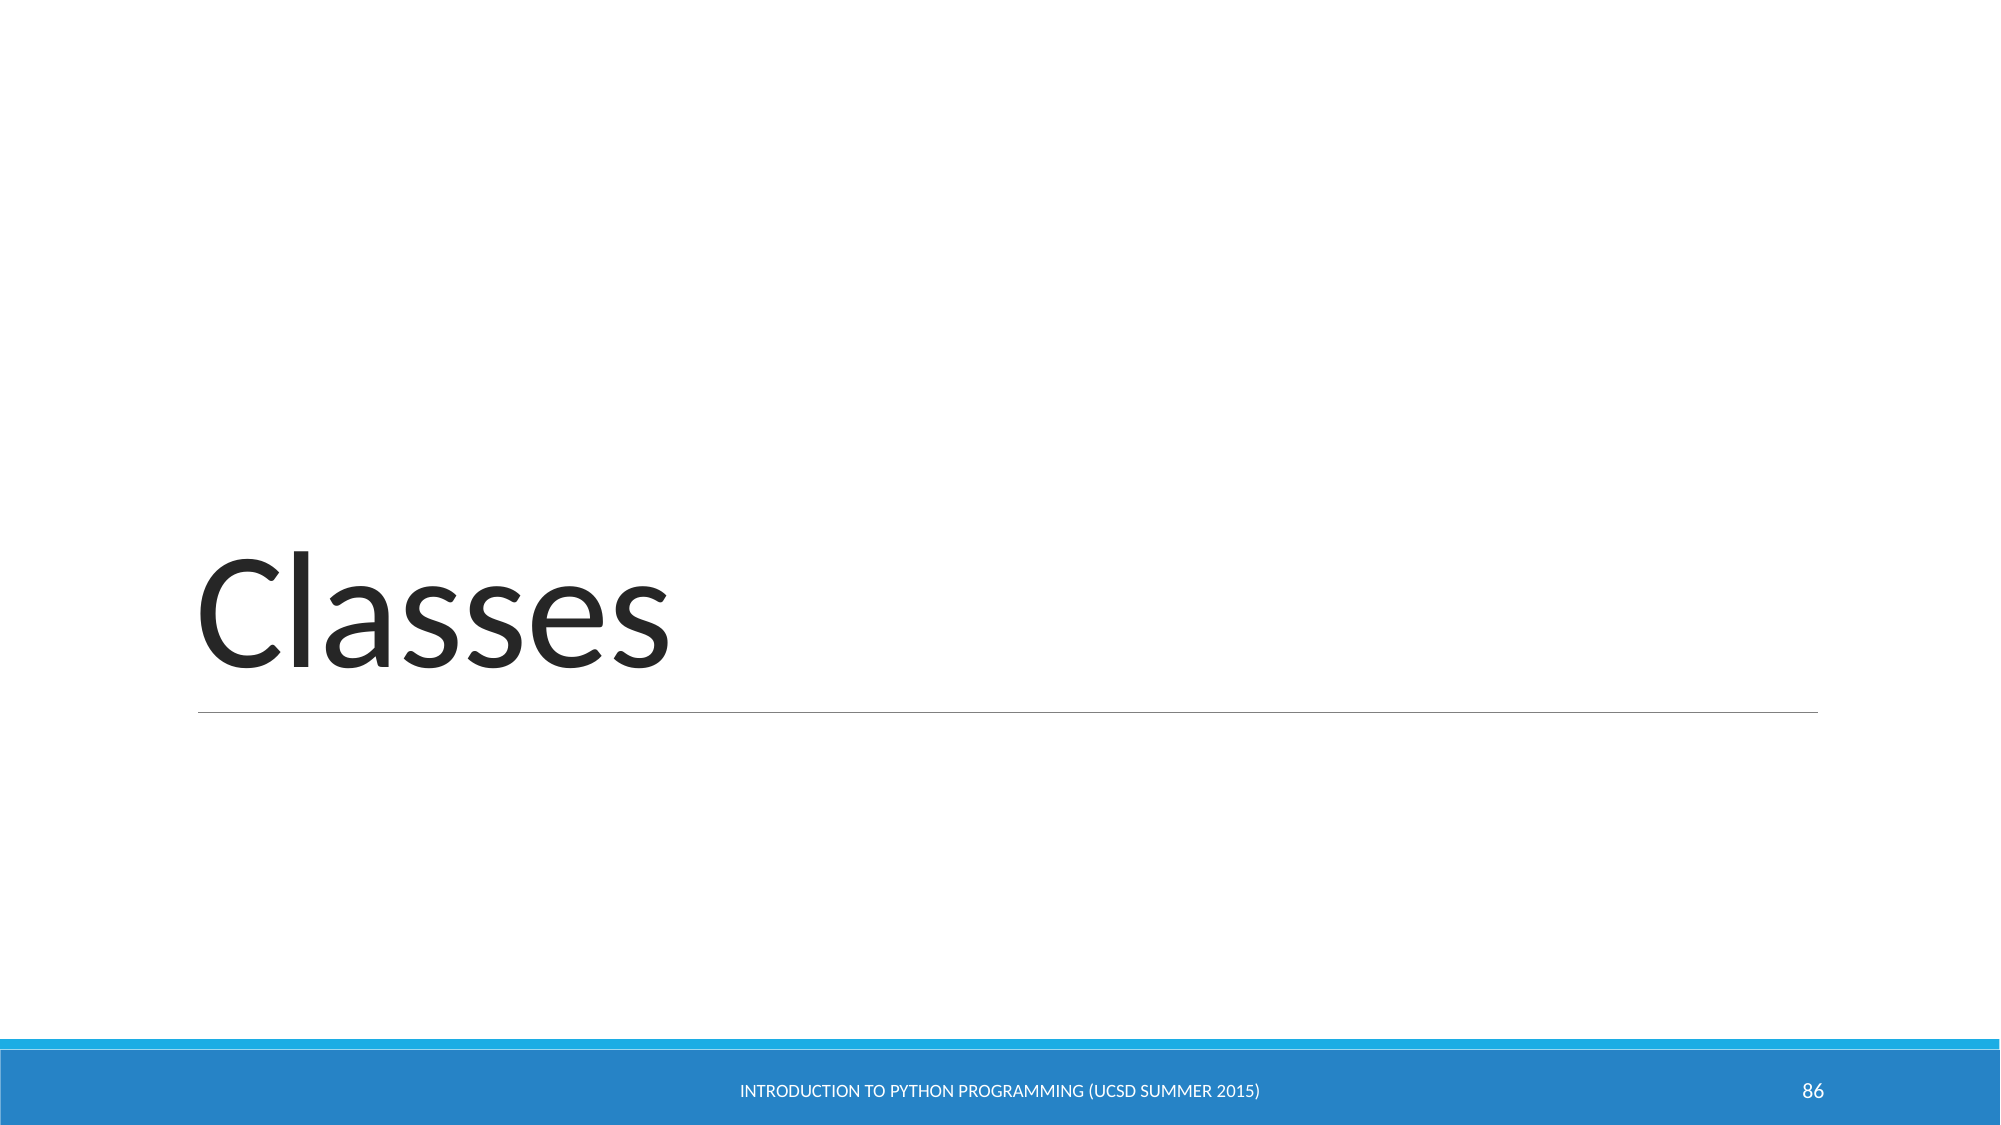

# Classes

Introduction to Python Programming (UCSD Summer 2015)
86